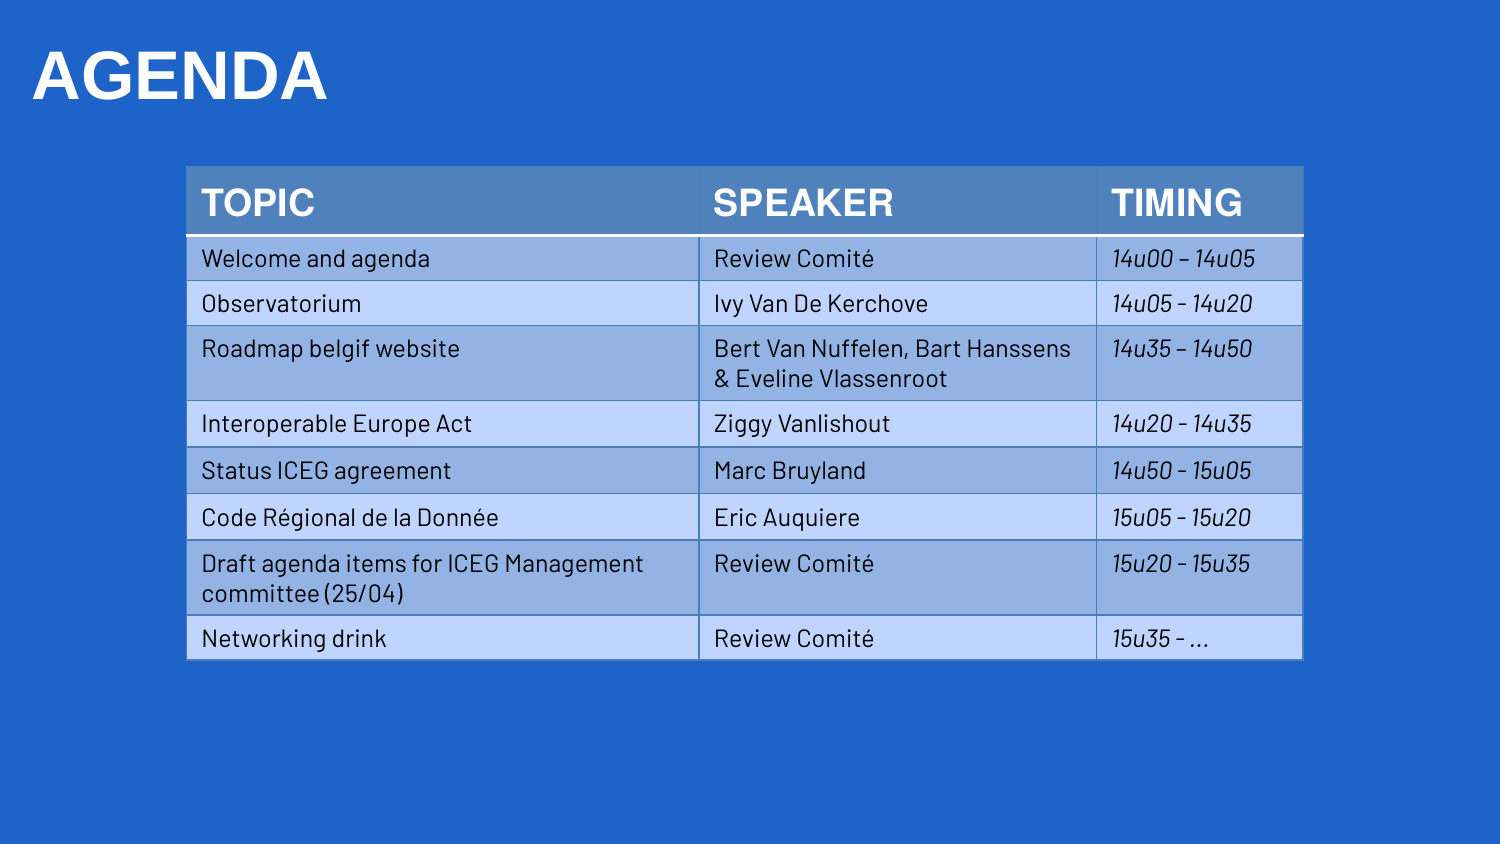

# AGENDA
| TOPIC | SPEAKER | TIMING |
| --- | --- | --- |
| Welcome and agenda | Review Comité | 14u00 – 14u05 |
| Observatorium | Ivy Van De Kerchove | 14u05 - 14u20 |
| Roadmap belgif website | Bert Van Nuffelen, Bart Hanssens & Eveline Vlassenroot | 14u35 – 14u50 |
| Interoperable Europe Act | Ziggy Vanlishout | 14u20 - 14u35 |
| Status ICEG agreement | Marc Bruyland | 14u50 - 15u05 |
| Code Régional de la Donnée | Eric Auquiere | 15u05 - 15u20 |
| Draft agenda items for ICEG Management committee (25/04) | Review Comité | 15u20 - 15u35 |
| Networking drink | Review Comité | 15u35 - ... |